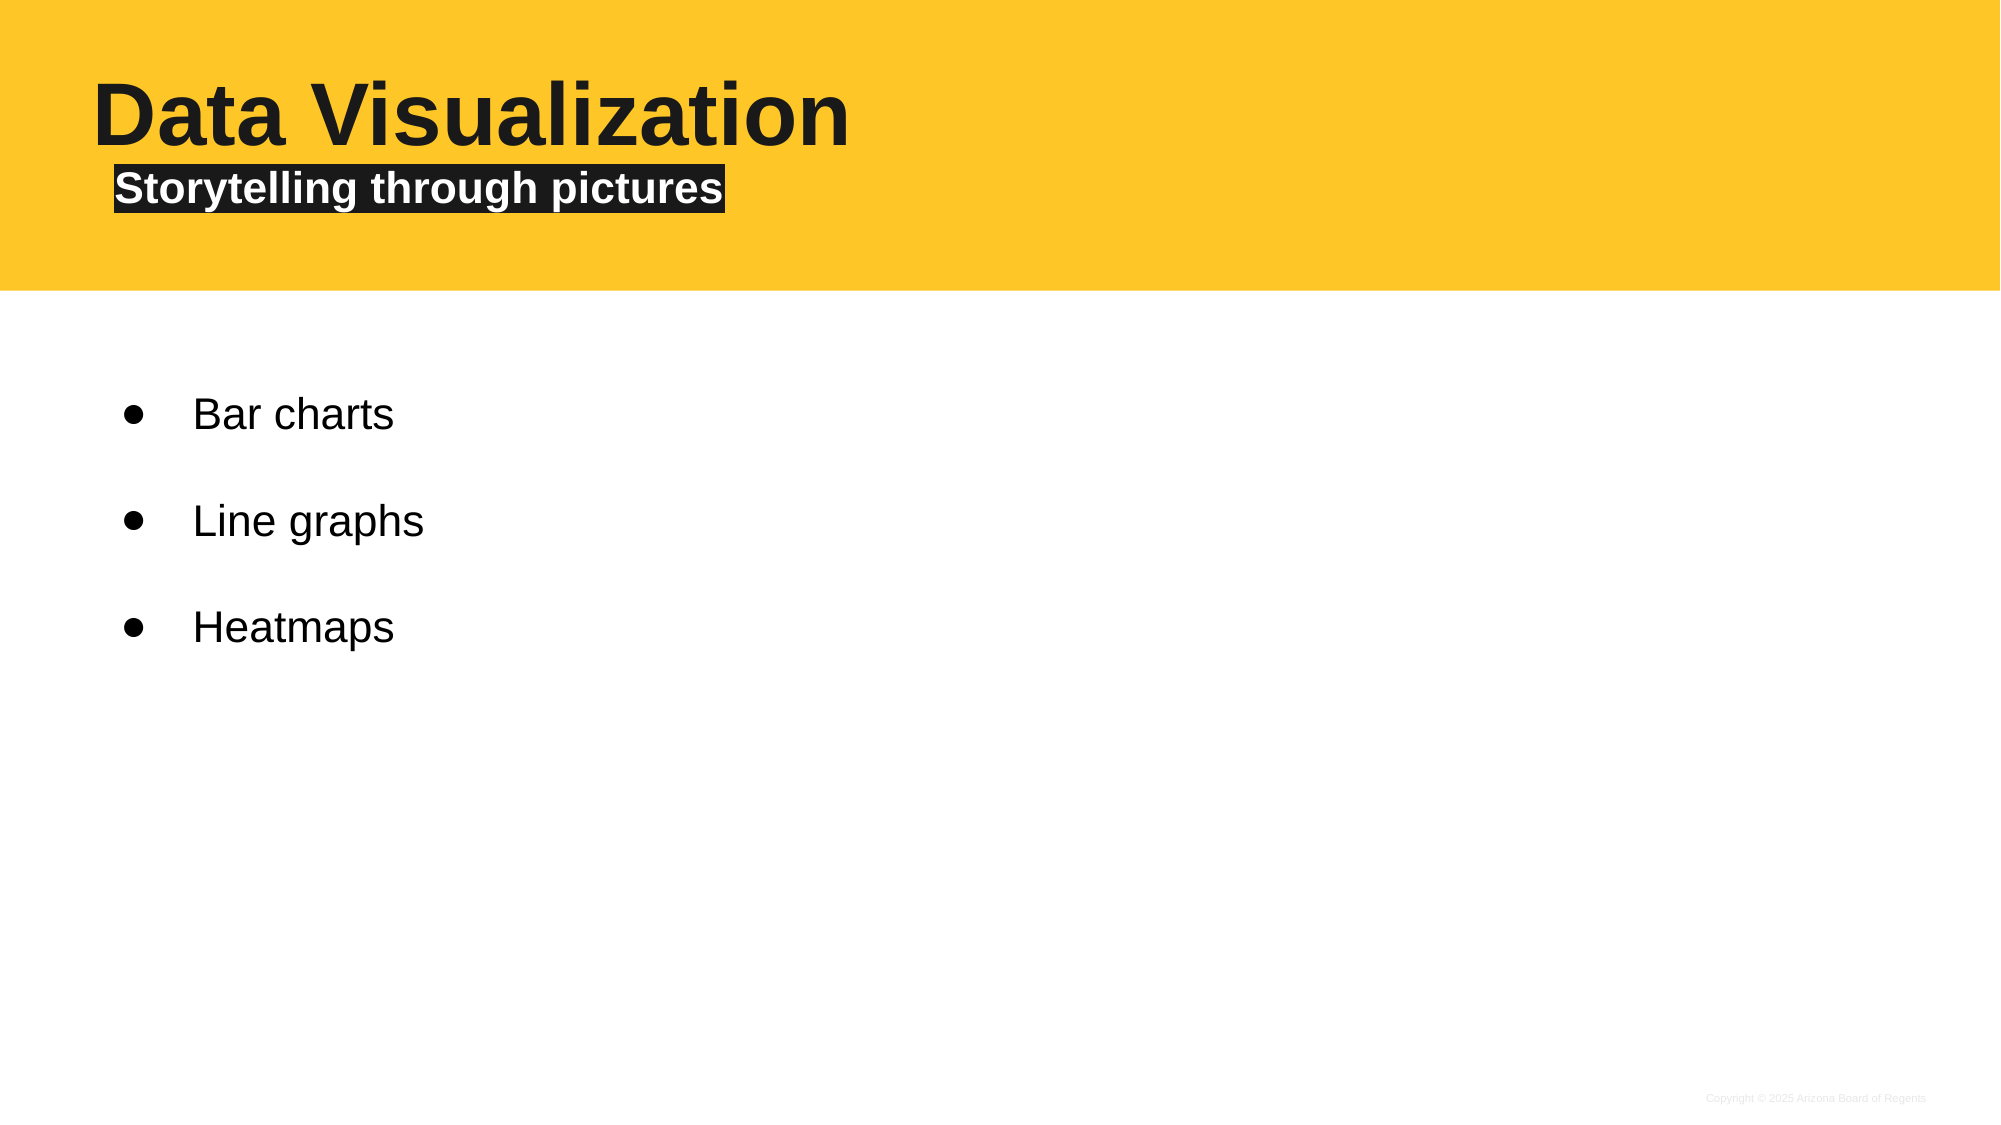

# Data Visualization
Storytelling through pictures
Bar charts

Line graphs

Heatmaps